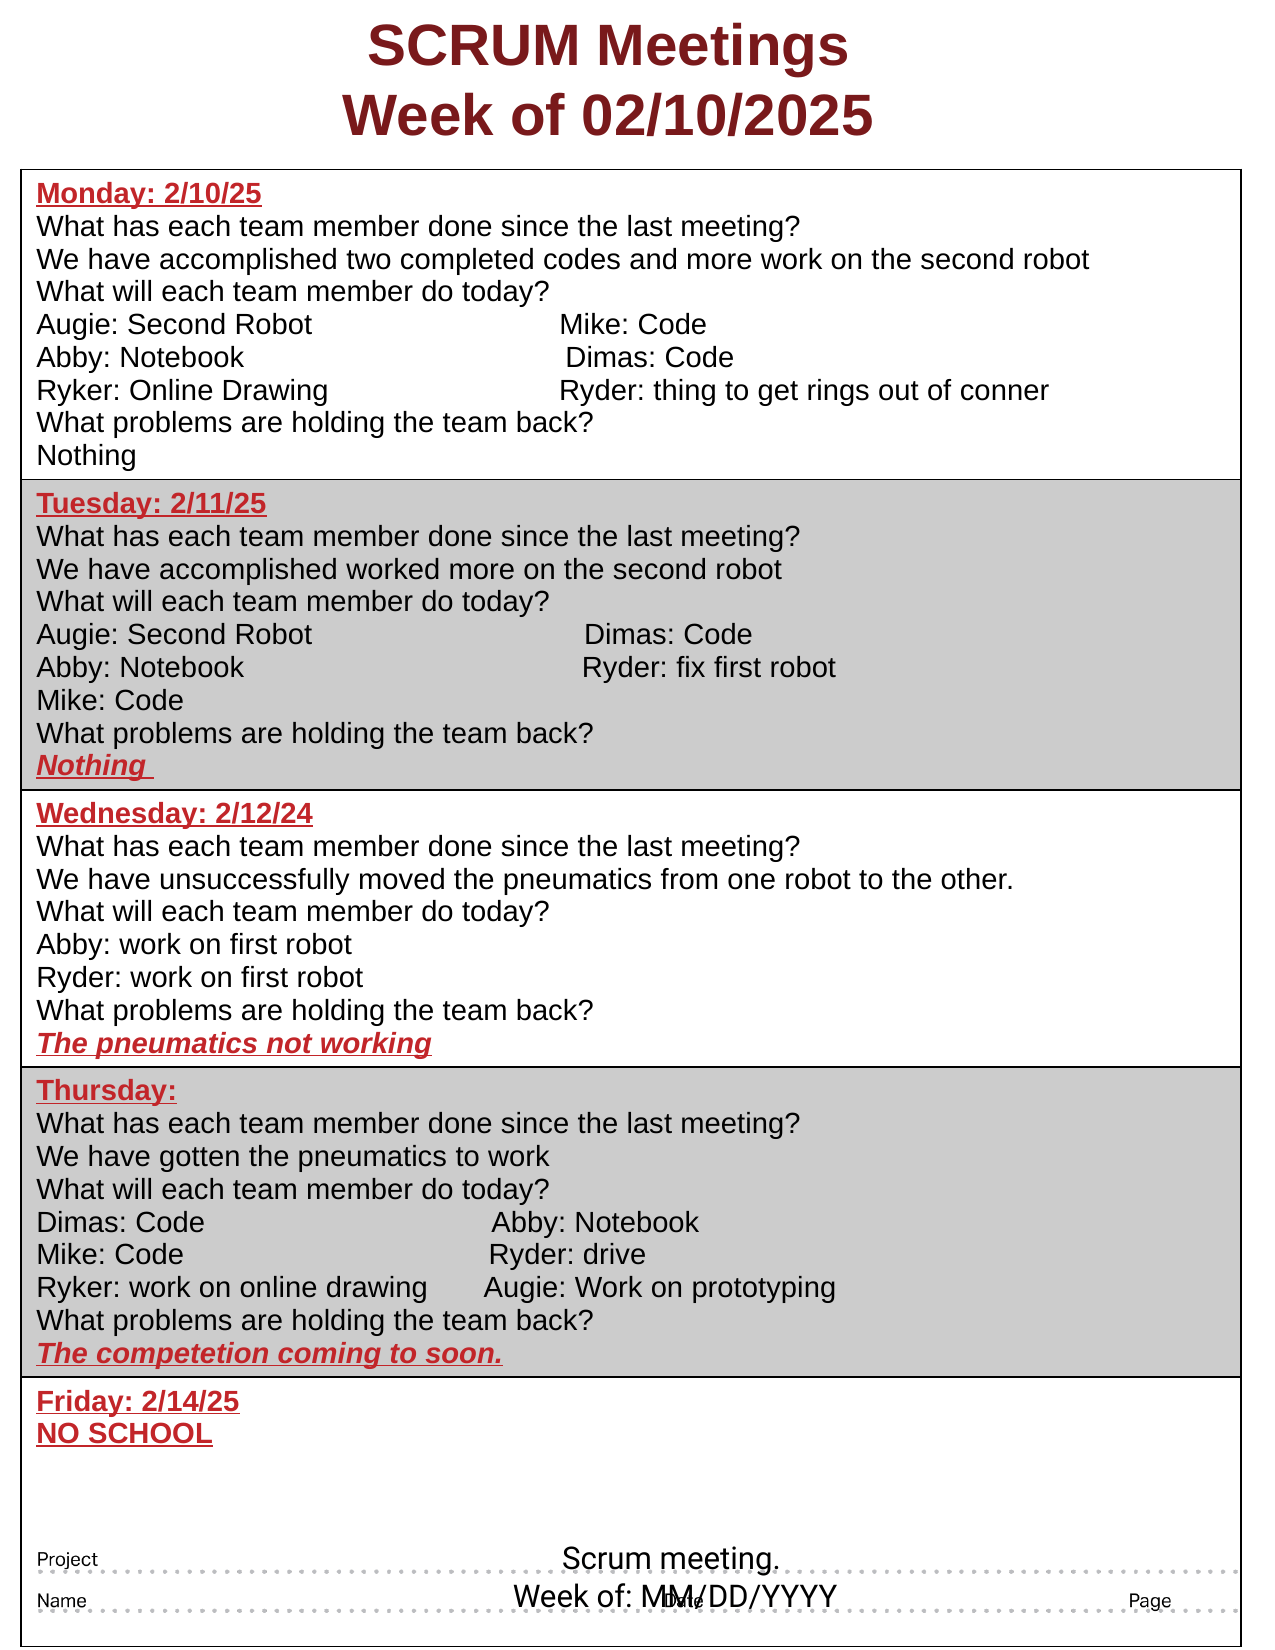

SCRUM Meetings
Week of 02/10/2025
| Monday: 2/10/25 What has each team member done since the last meeting? We have accomplished two completed codes and more work on the second robot What will each team member do today? Augie: Second Robot Mike: Code Abby: Notebook Dimas: Code Ryker: Online Drawing Ryder: thing to get rings out of conner What problems are holding the team back? Nothing |
| --- |
| Tuesday: 2/11/25 What has each team member done since the last meeting? We have accomplished worked more on the second robot What will each team member do today? Augie: Second Robot Dimas: Code Abby: Notebook Ryder: fix first robot Mike: Code What problems are holding the team back? Nothing |
| Wednesday: 2/12/24 What has each team member done since the last meeting? We have unsuccessfully moved the pneumatics from one robot to the other. What will each team member do today? Abby: work on first robot Ryder: work on first robot What problems are holding the team back? The pneumatics not working |
| Thursday: What has each team member done since the last meeting? We have gotten the pneumatics to work What will each team member do today? Dimas: Code Abby: Notebook Mike: Code Ryder: drive Ryker: work on online drawing Augie: Work on prototyping What problems are holding the team back? The competetion coming to soon. |
| Friday: 2/14/25 NO SCHOOL |
# Scrum meeting. Week of: MM/DD/YYYY